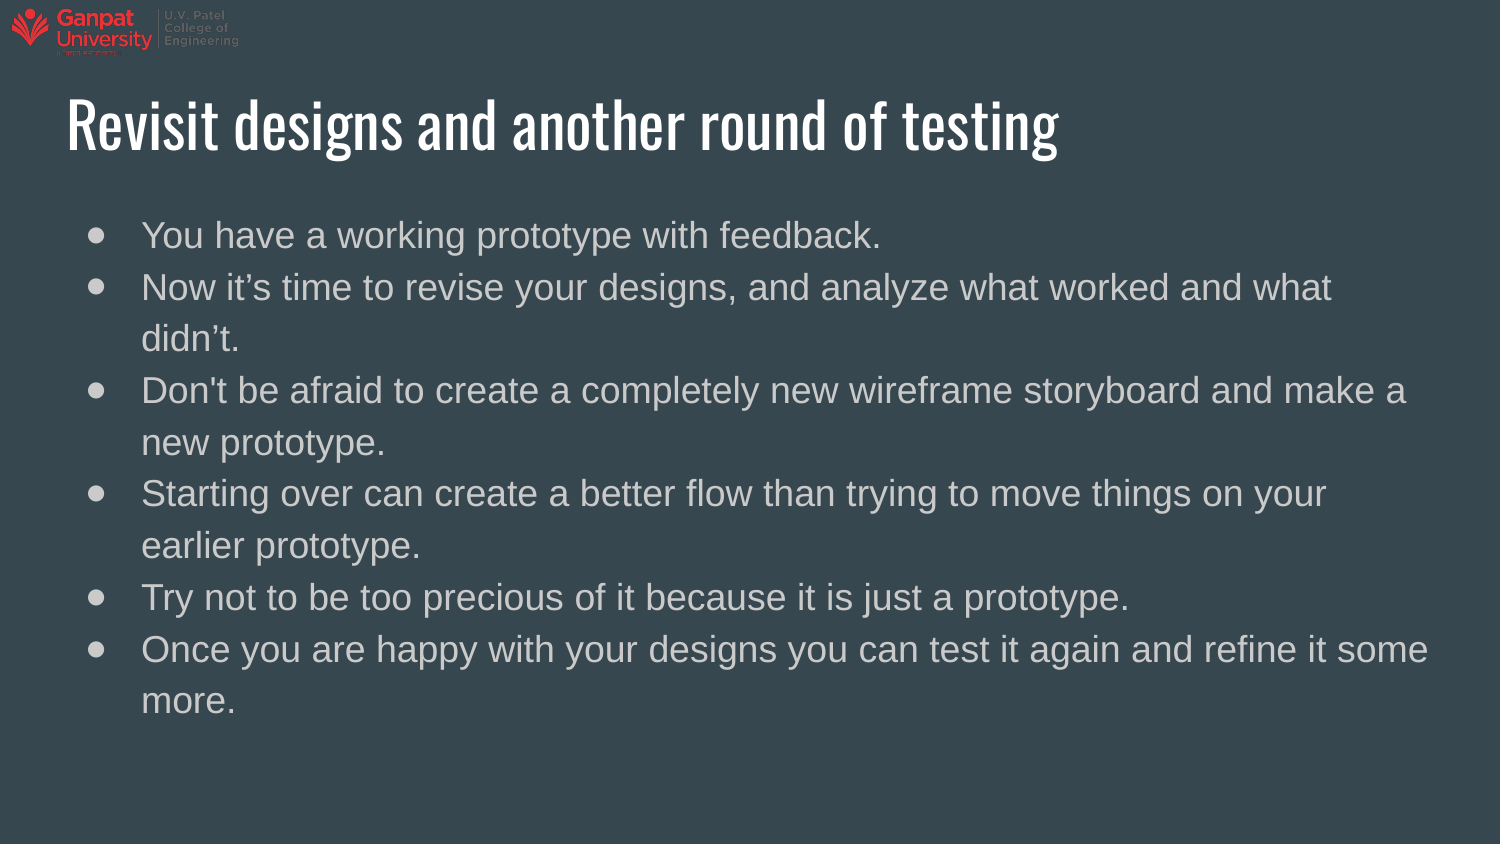

# Revisit designs and another round of testing
You have a working prototype with feedback.
Now it’s time to revise your designs, and analyze what worked and what didn’t.
Don't be afraid to create a completely new wireframe storyboard and make a new prototype.
Starting over can create a better flow than trying to move things on your earlier prototype.
Try not to be too precious of it because it is just a prototype.
Once you are happy with your designs you can test it again and refine it some more.